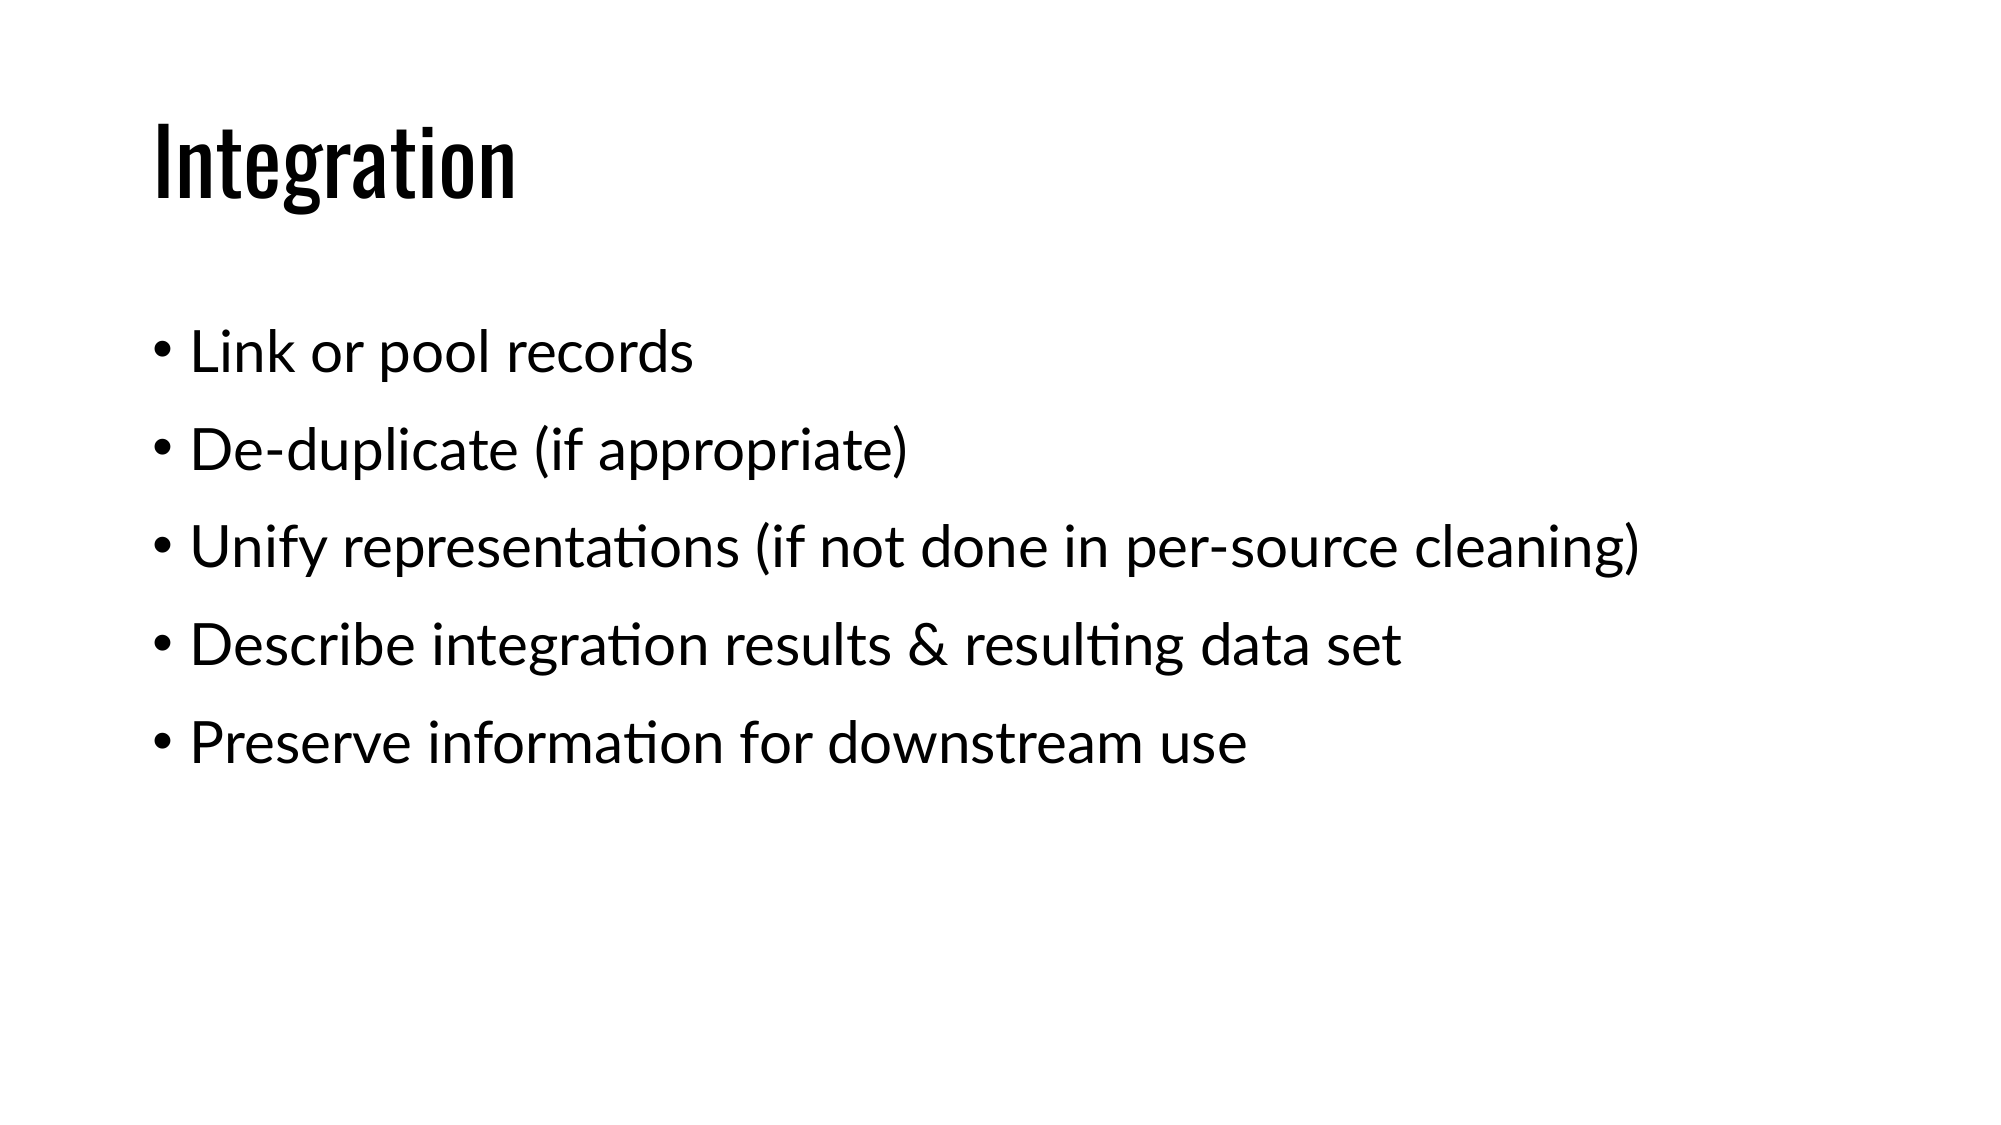

# Integration
Link or pool records
De-duplicate (if appropriate)
Unify representations (if not done in per-source cleaning)
Describe integration results & resulting data set
Preserve information for downstream use